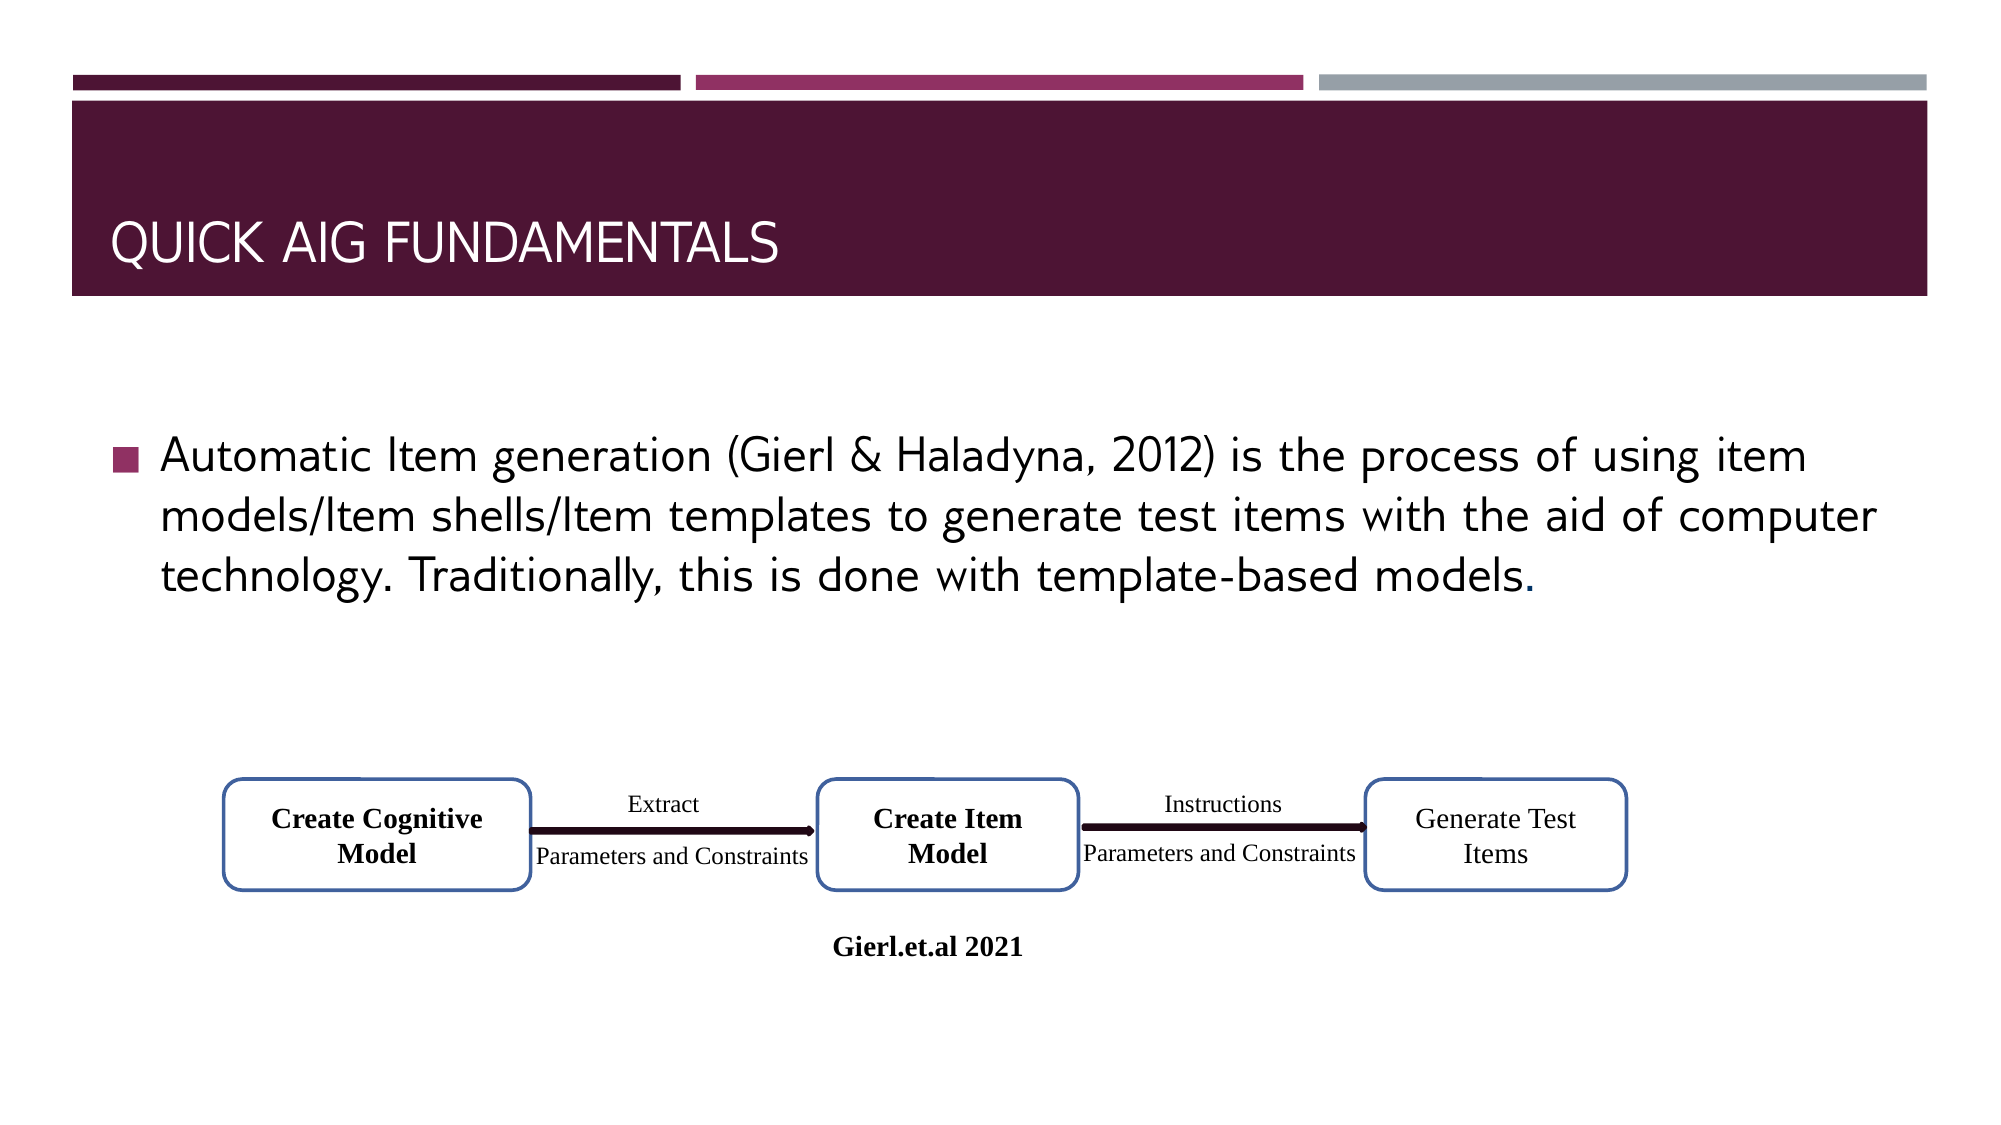

# QUICK AIG FUNDAMENTALS
Automatic Item generation (Gierl & Haladyna, 2012) is the process of using item models/Item shells/Item templates to generate test items with the aid of computer technology. Traditionally, this is done with template-based models.
Create Item Model
Create Cognitive Model
Generate Test Items
Extract
Instructions

Parameters and Constraints
Parameters and Constraints
Gierl.et.al 2021